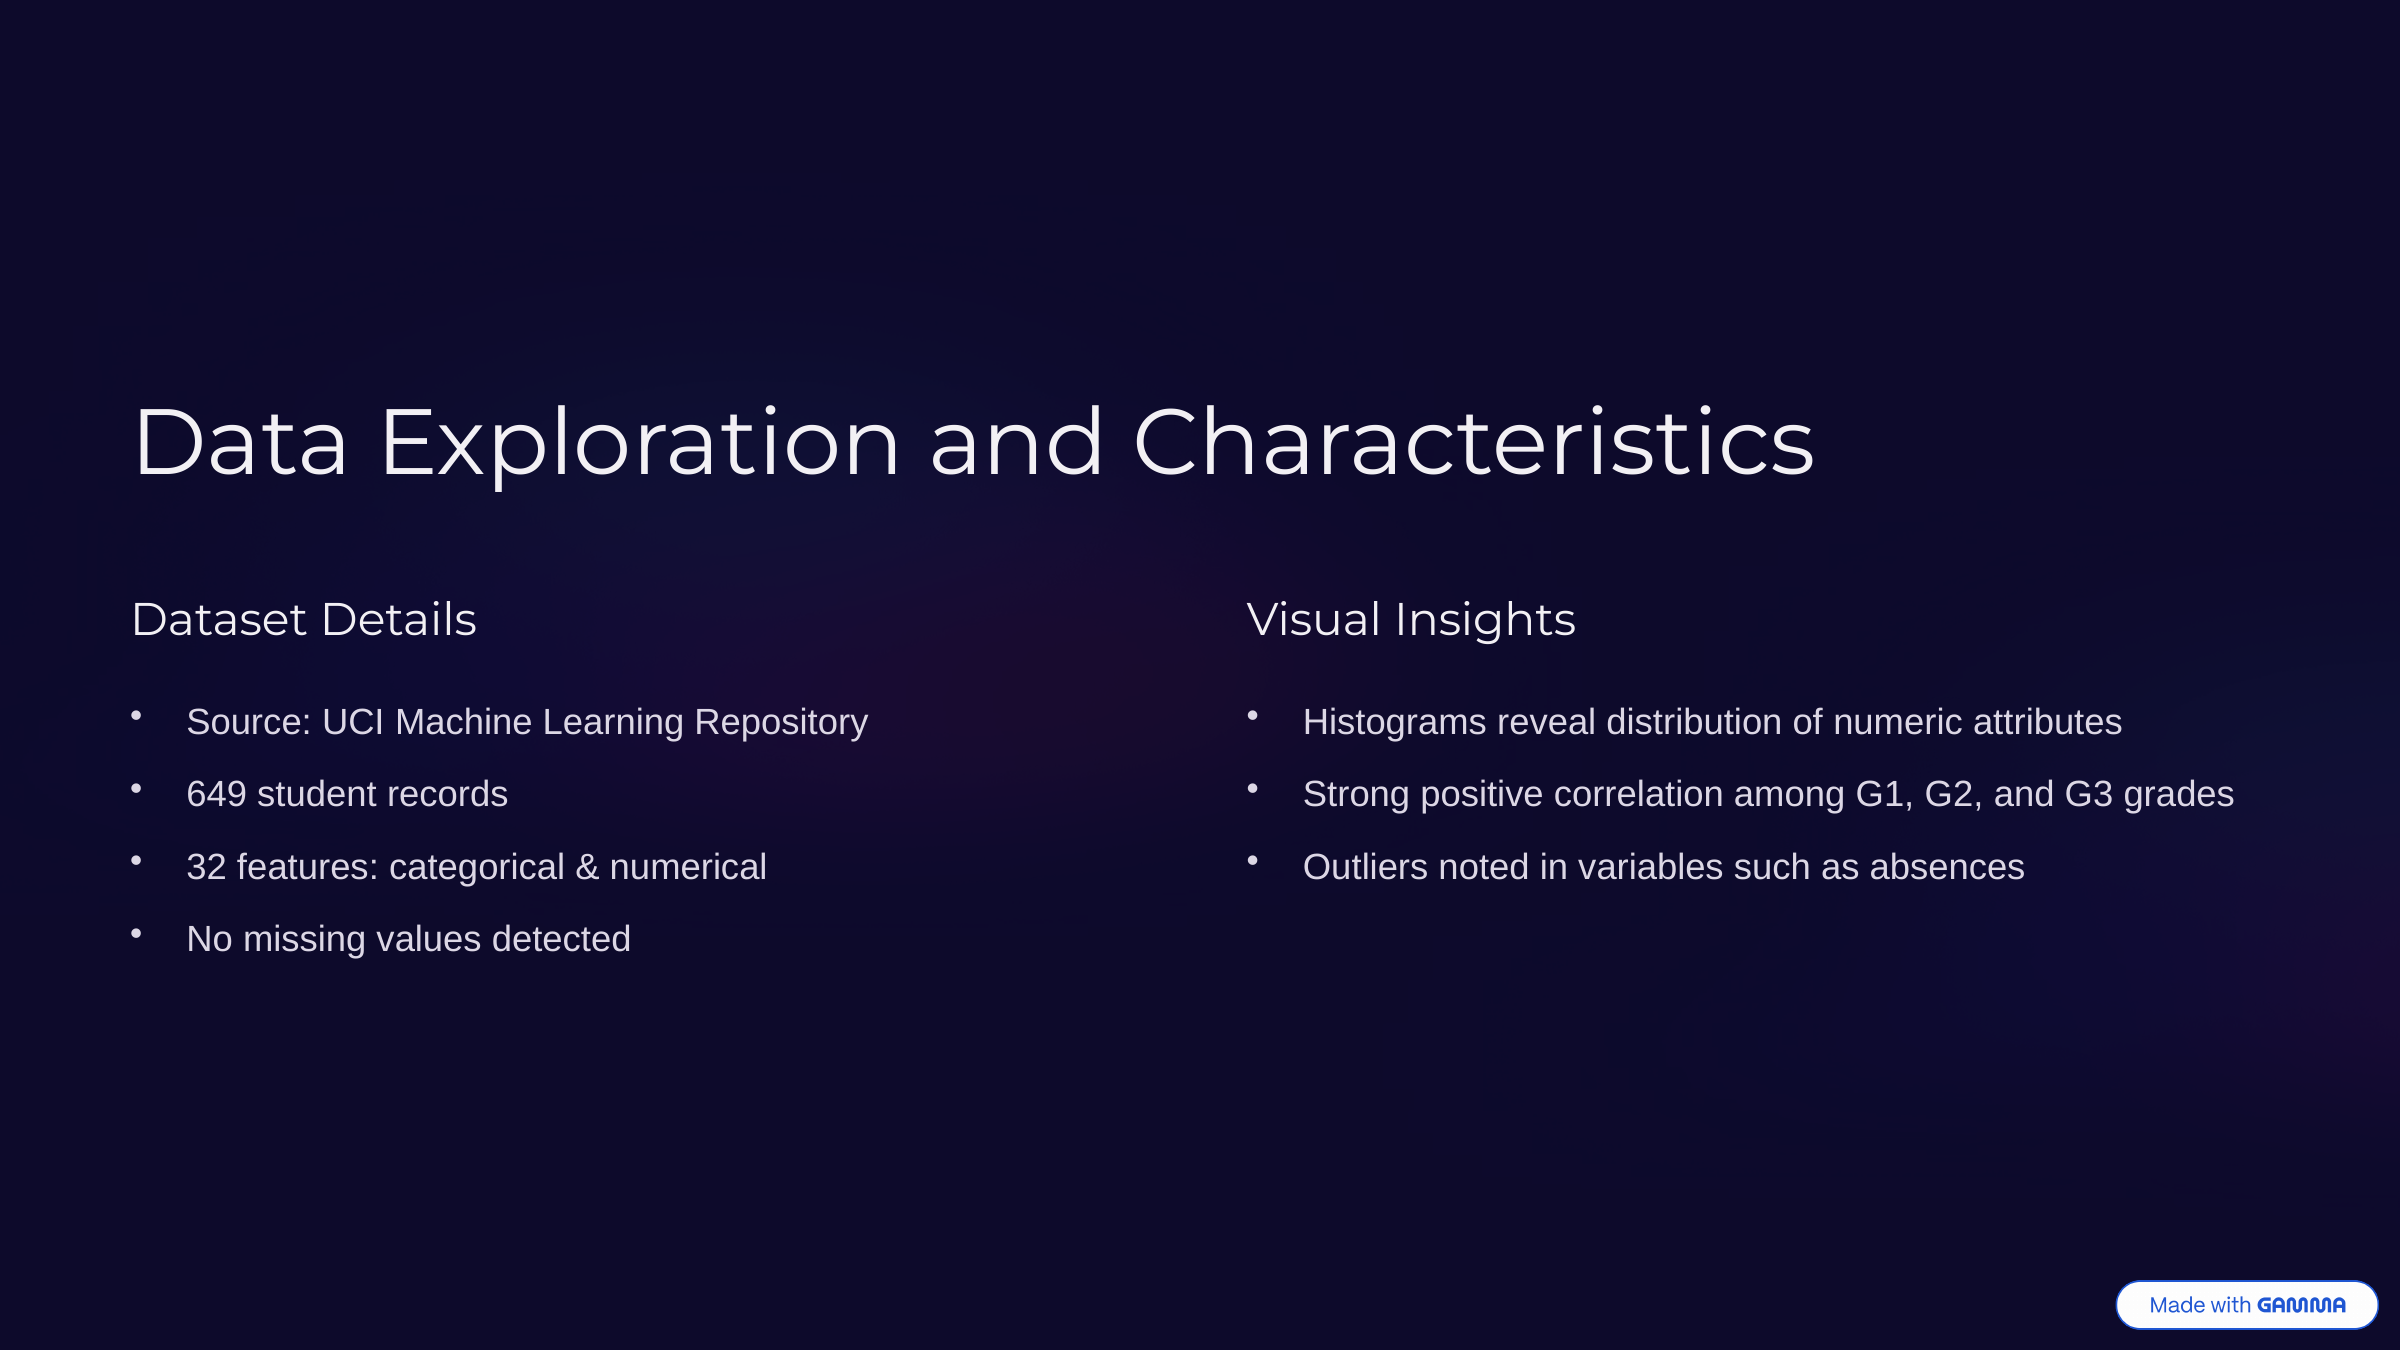

Data Exploration and Characteristics
Dataset Details
Visual Insights
Source: UCI Machine Learning Repository
Histograms reveal distribution of numeric attributes
649 student records
Strong positive correlation among G1, G2, and G3 grades
32 features: categorical & numerical
Outliers noted in variables such as absences
No missing values detected